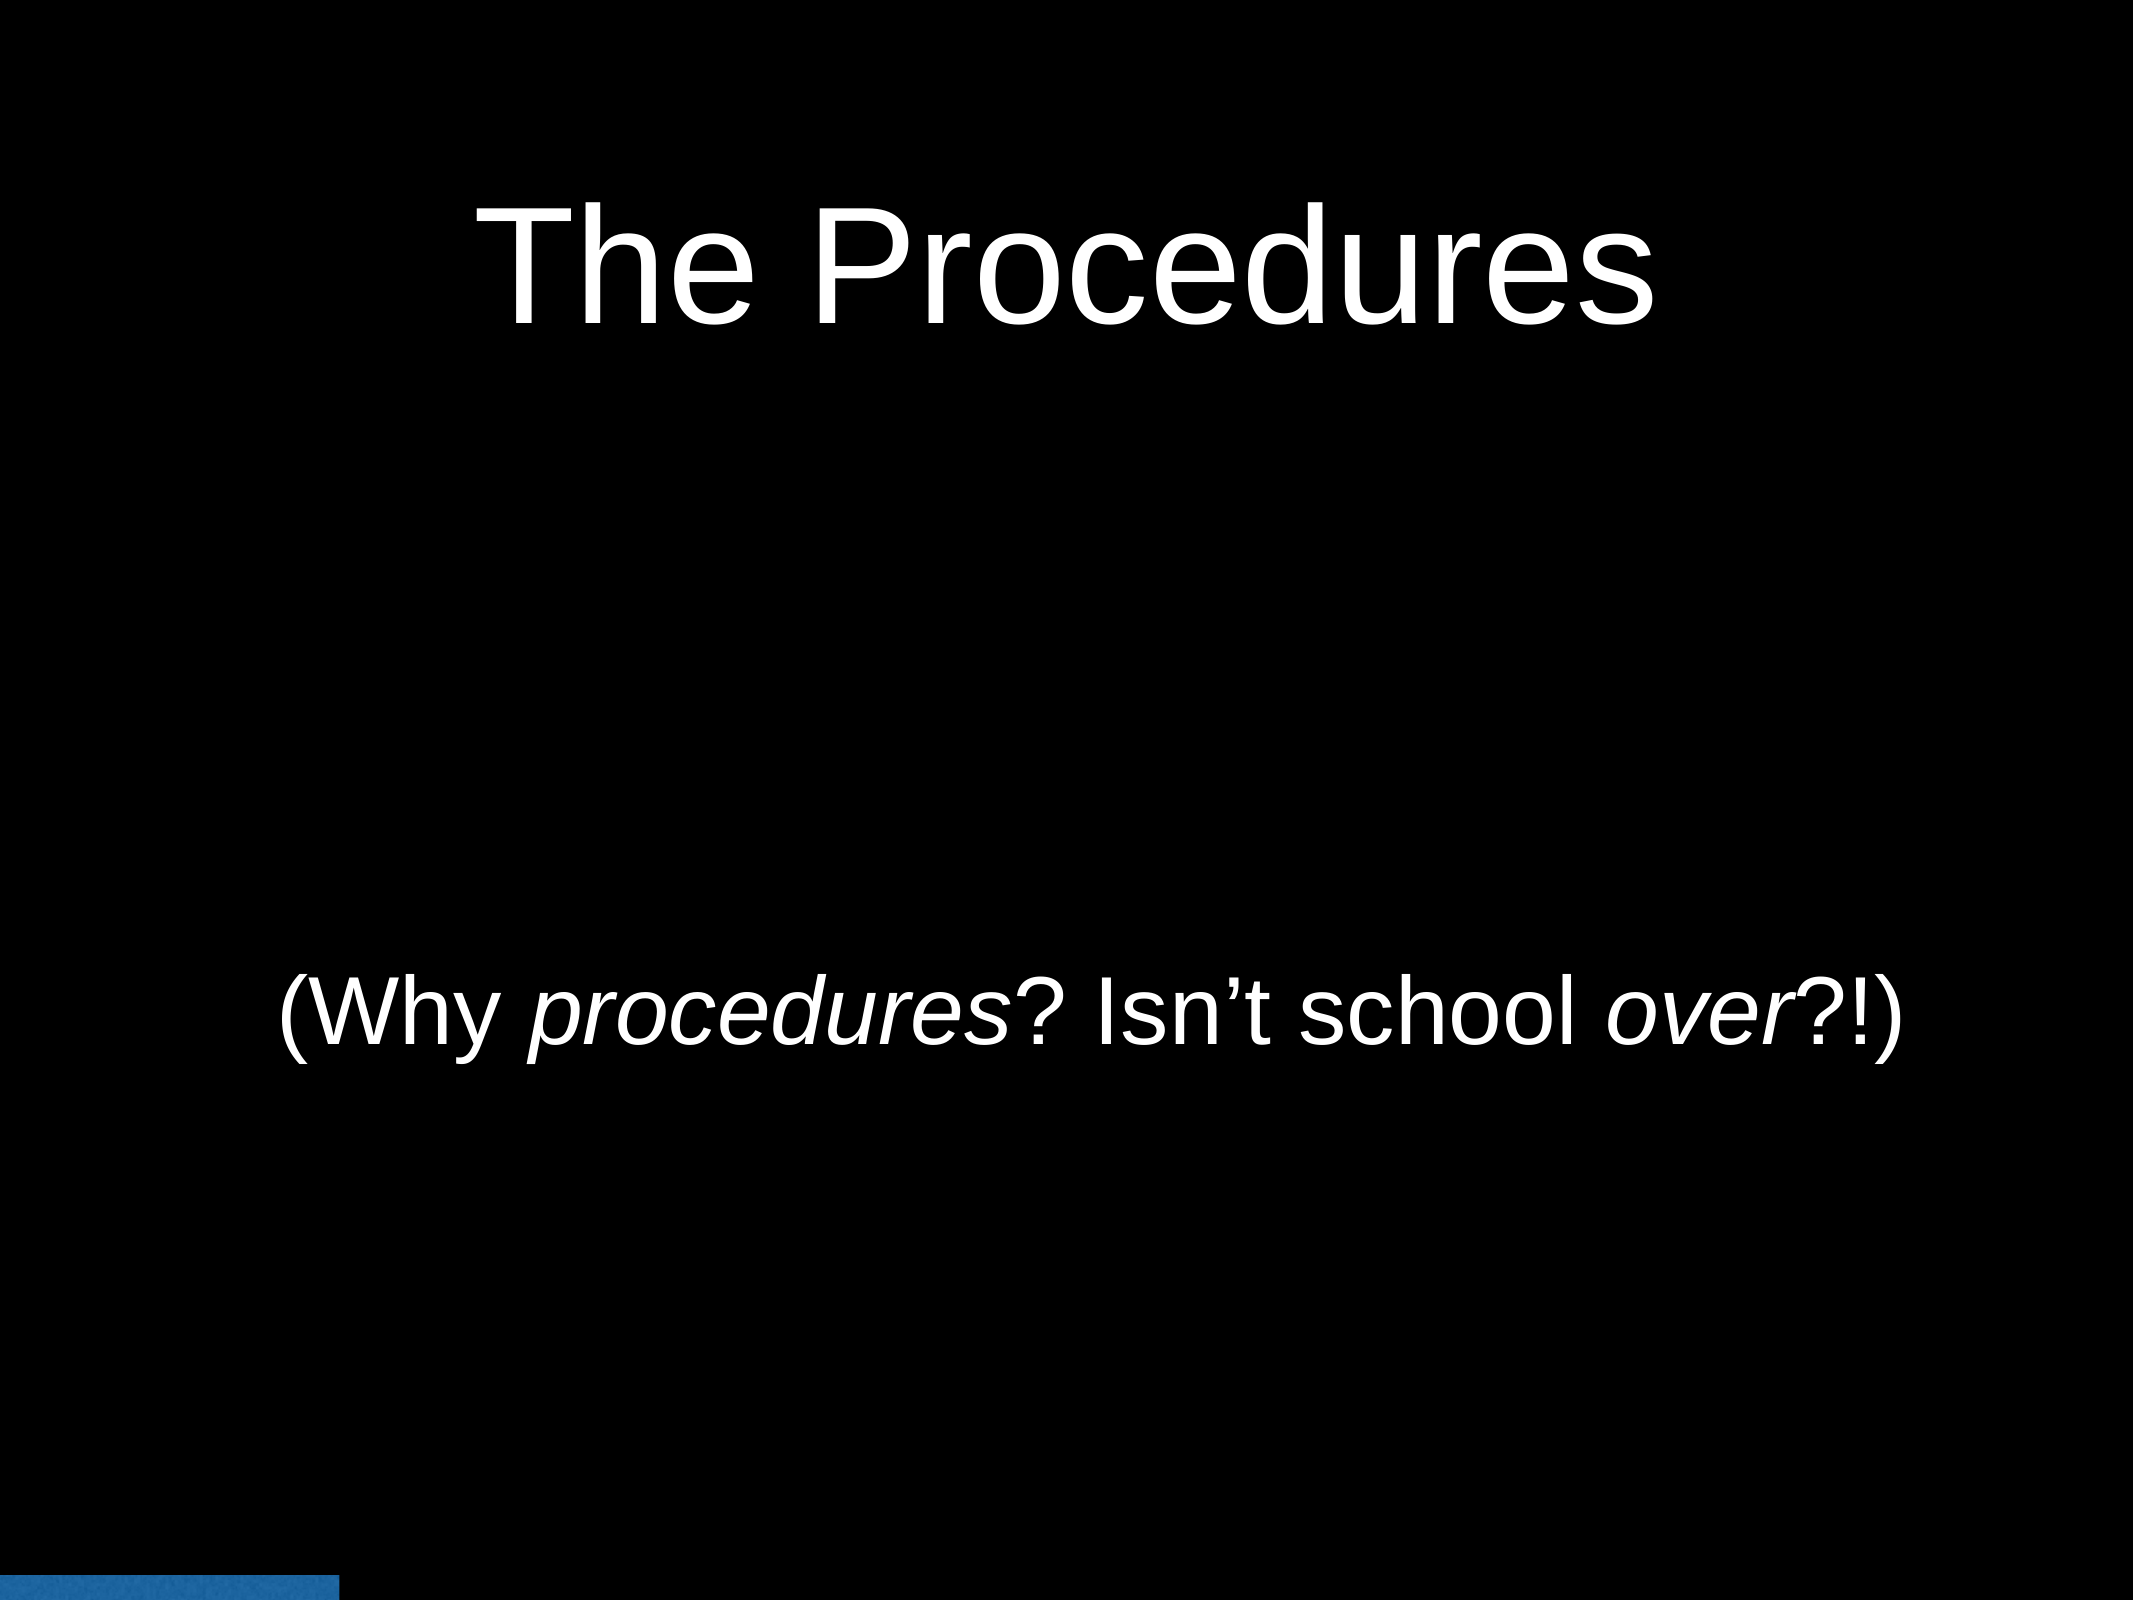

# The Procedures
(Why procedures? Isn’t school over?!)